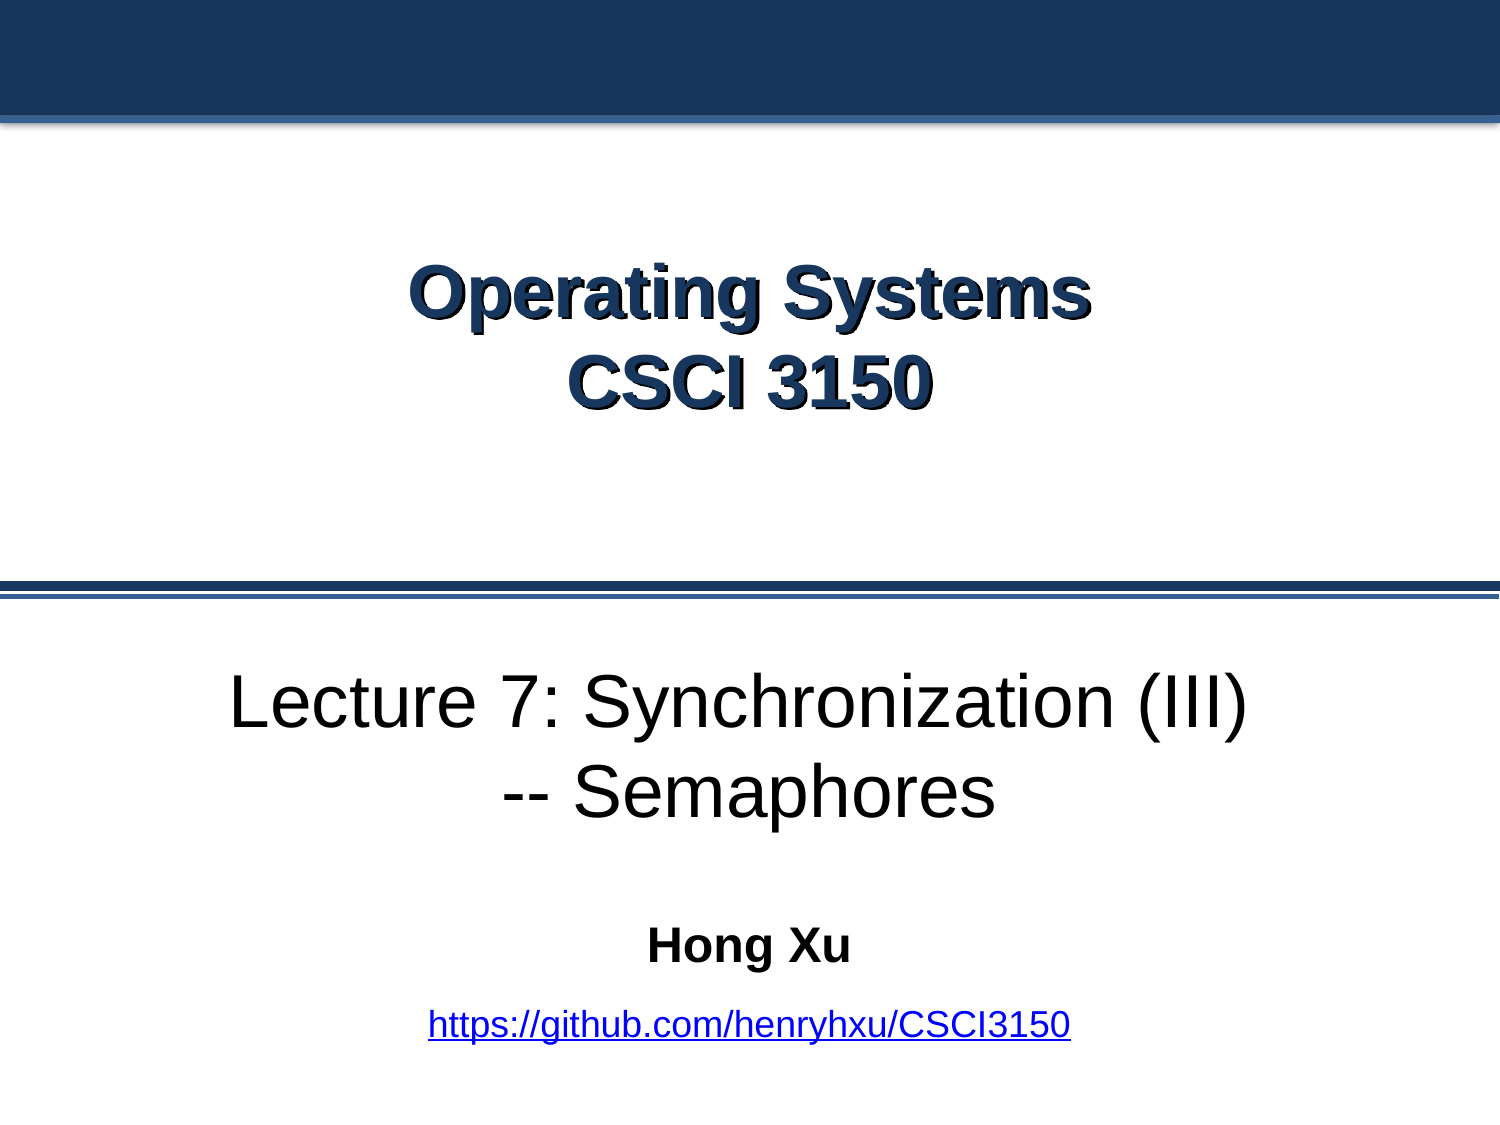

# Operating Systems CSCI 3150
Lecture 7: Synchronization (III)
-- Semaphores